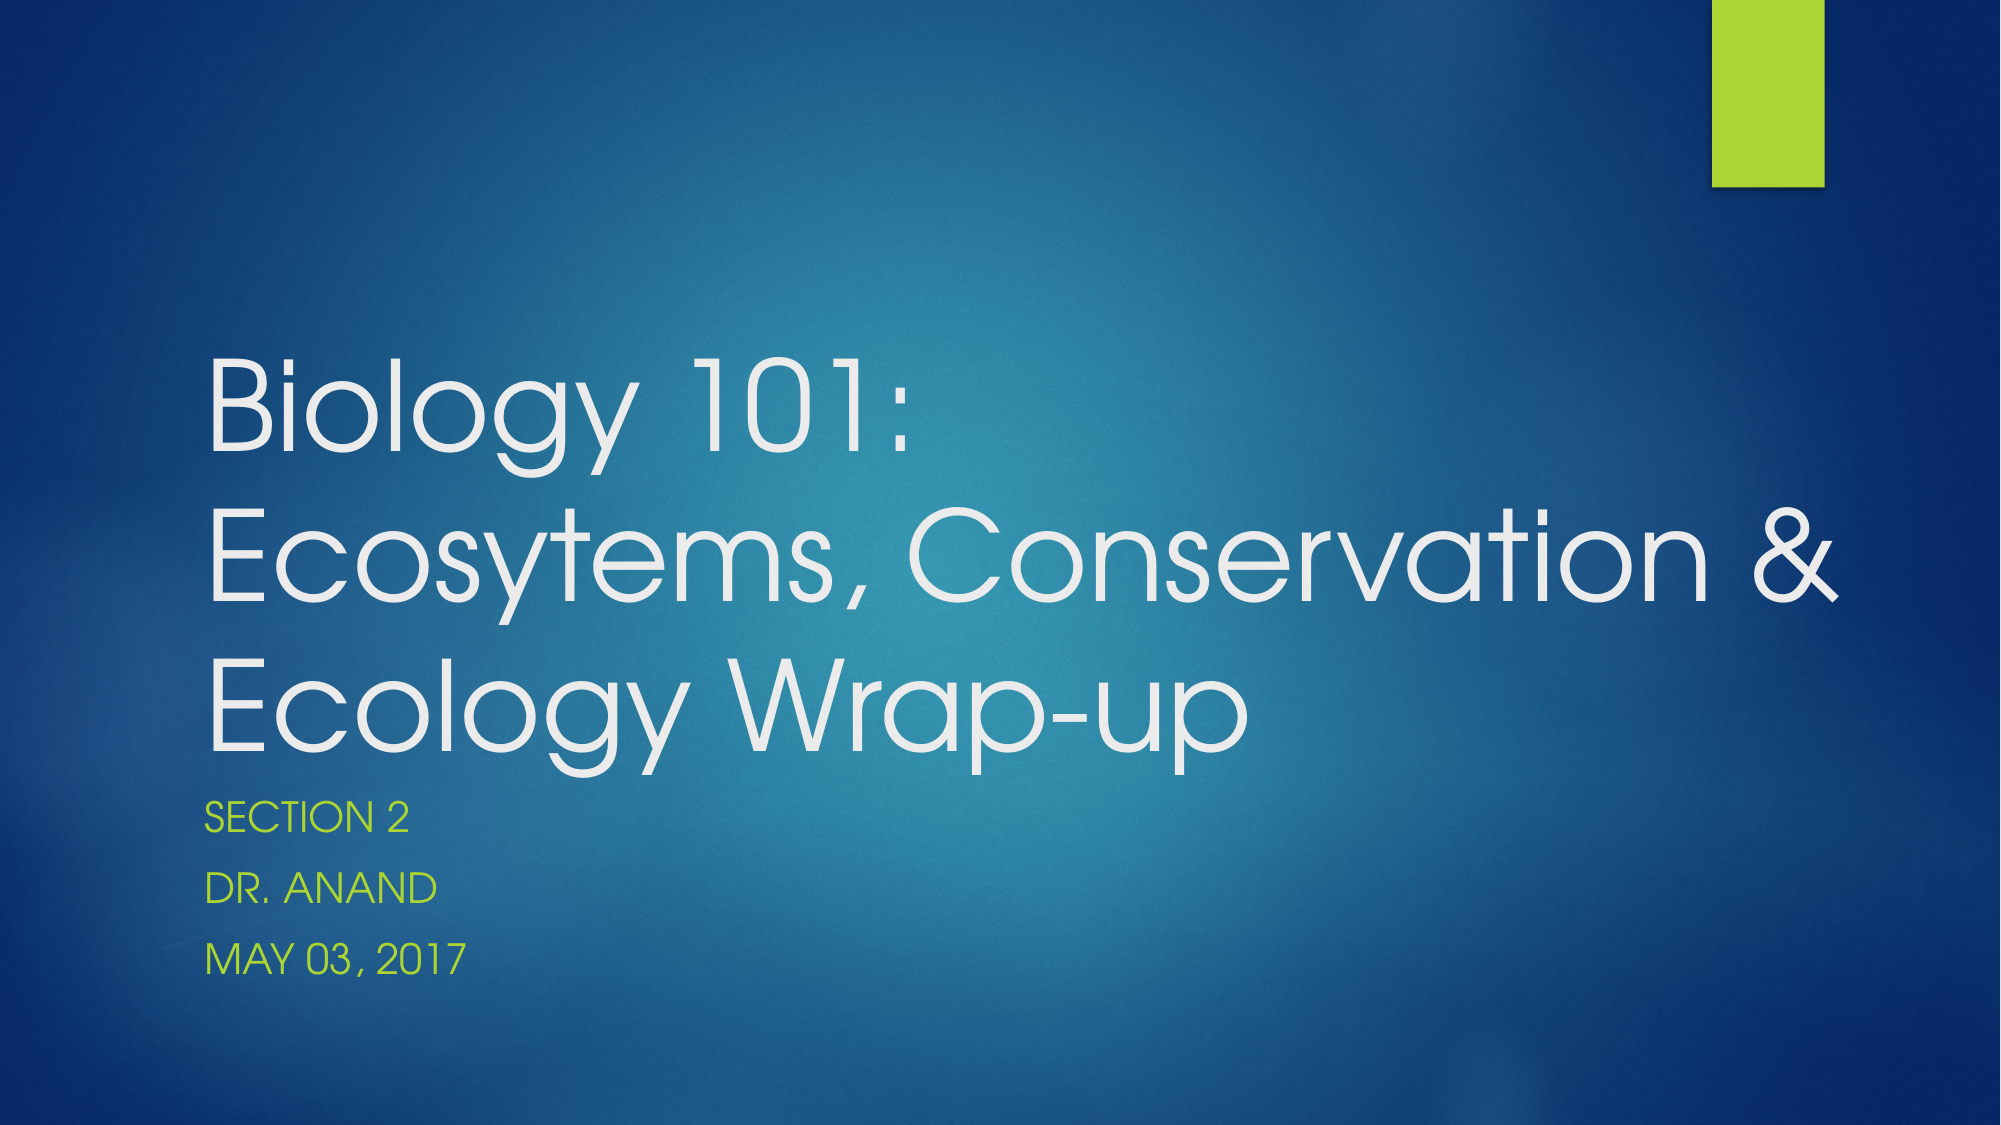

# Biology 101: Ecosytems, Conservation & Ecology Wrap-up
SECTION 2
DR. ANAND
MAY 03, 2017